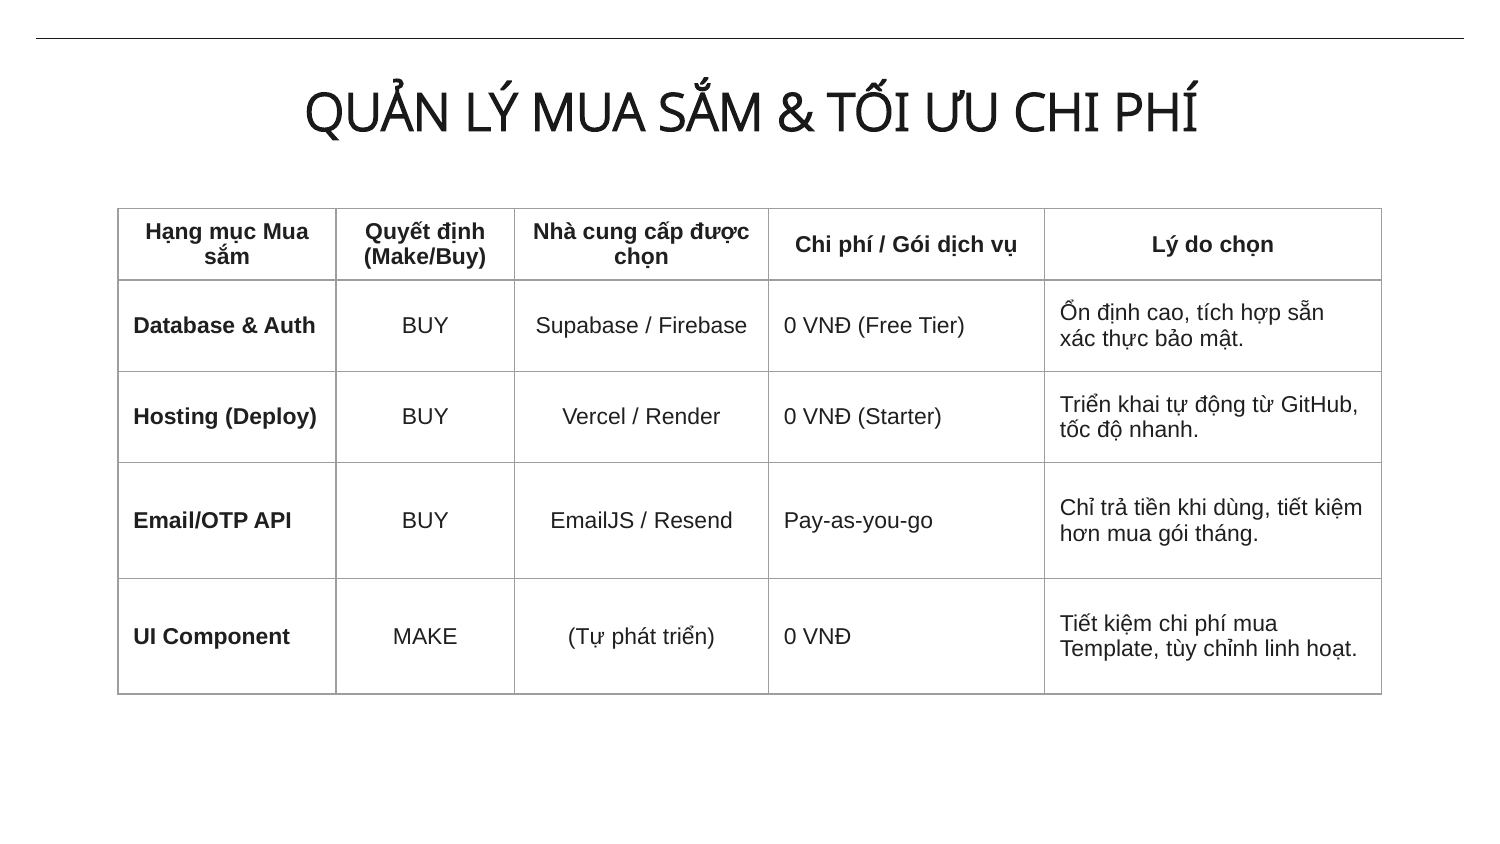

# QUẢN LÝ MUA SẮM & TỐI ƯU CHI PHÍ
| Hạng mục Mua sắm | Quyết định (Make/Buy) | Nhà cung cấp được chọn | Chi phí / Gói dịch vụ | Lý do chọn |
| --- | --- | --- | --- | --- |
| Database & Auth | BUY | Supabase / Firebase | 0 VNĐ (Free Tier) | Ổn định cao, tích hợp sẵn xác thực bảo mật. |
| Hosting (Deploy) | BUY | Vercel / Render | 0 VNĐ (Starter) | Triển khai tự động từ GitHub, tốc độ nhanh. |
| Email/OTP API | BUY | EmailJS / Resend | Pay-as-you-go | Chỉ trả tiền khi dùng, tiết kiệm hơn mua gói tháng. |
| UI Component | MAKE | (Tự phát triển) | 0 VNĐ | Tiết kiệm chi phí mua Template, tùy chỉnh linh hoạt. |